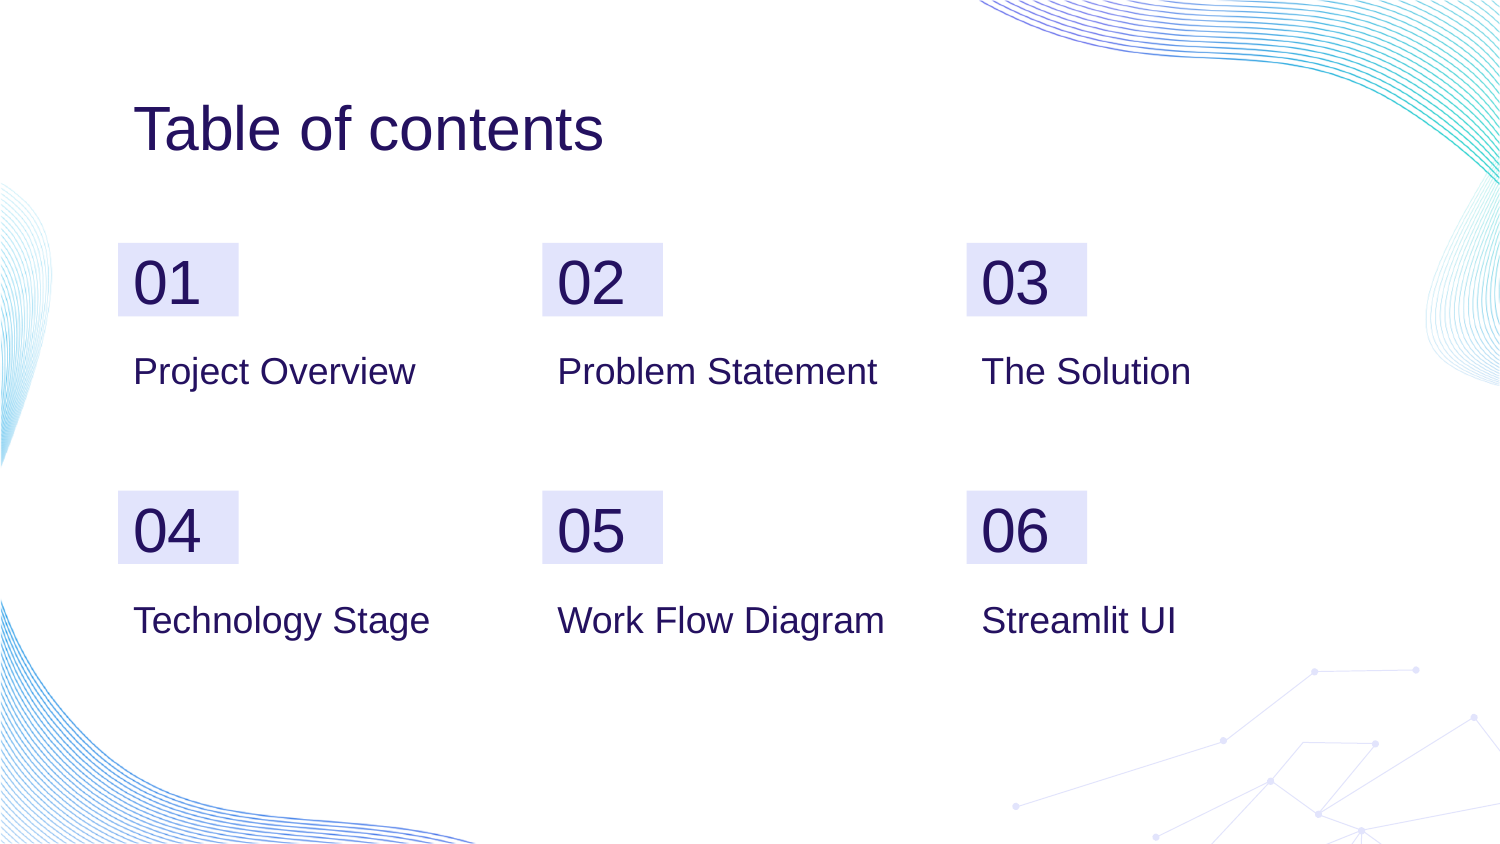

# Table of contents
01
02
03
Project Overview
Problem Statement
The Solution
04
05
06
Technology Stage
Work Flow Diagram
Streamlit UI